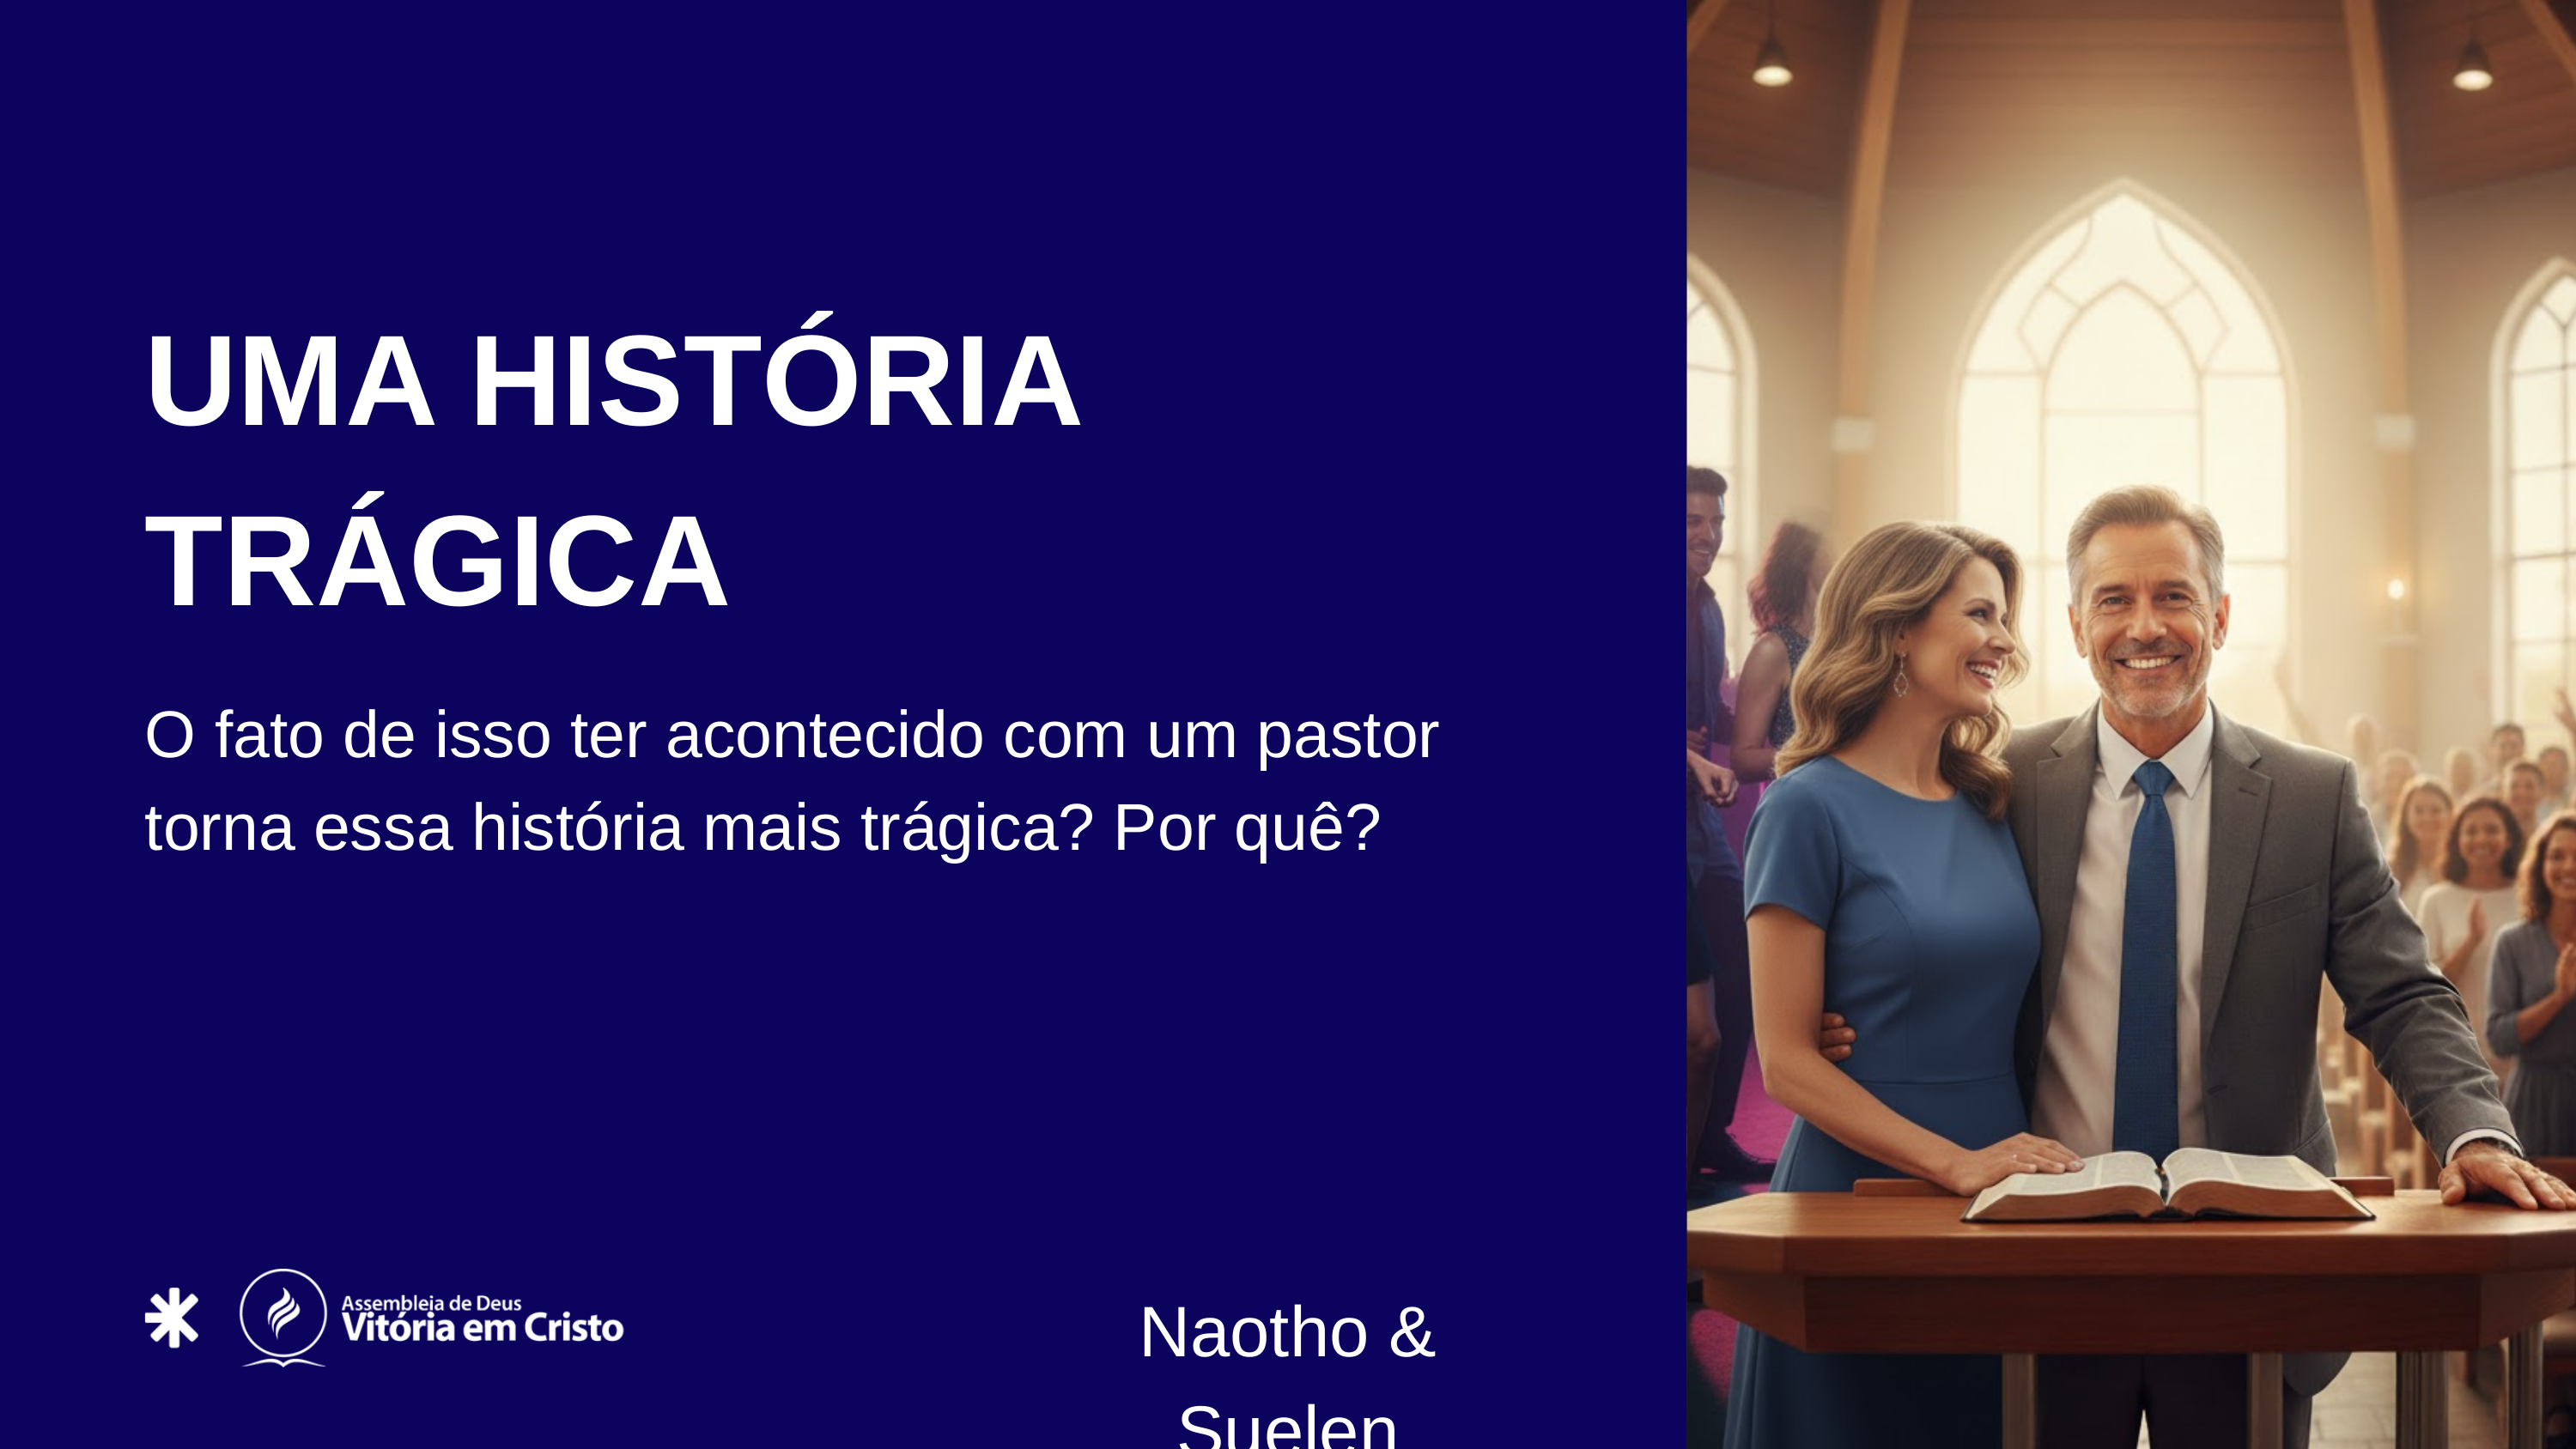

UMA HISTÓRIA
TRÁGICA
O fato de isso ter acontecido com um pastor torna essa história mais trágica? Por quê?

Naotho & Suelen